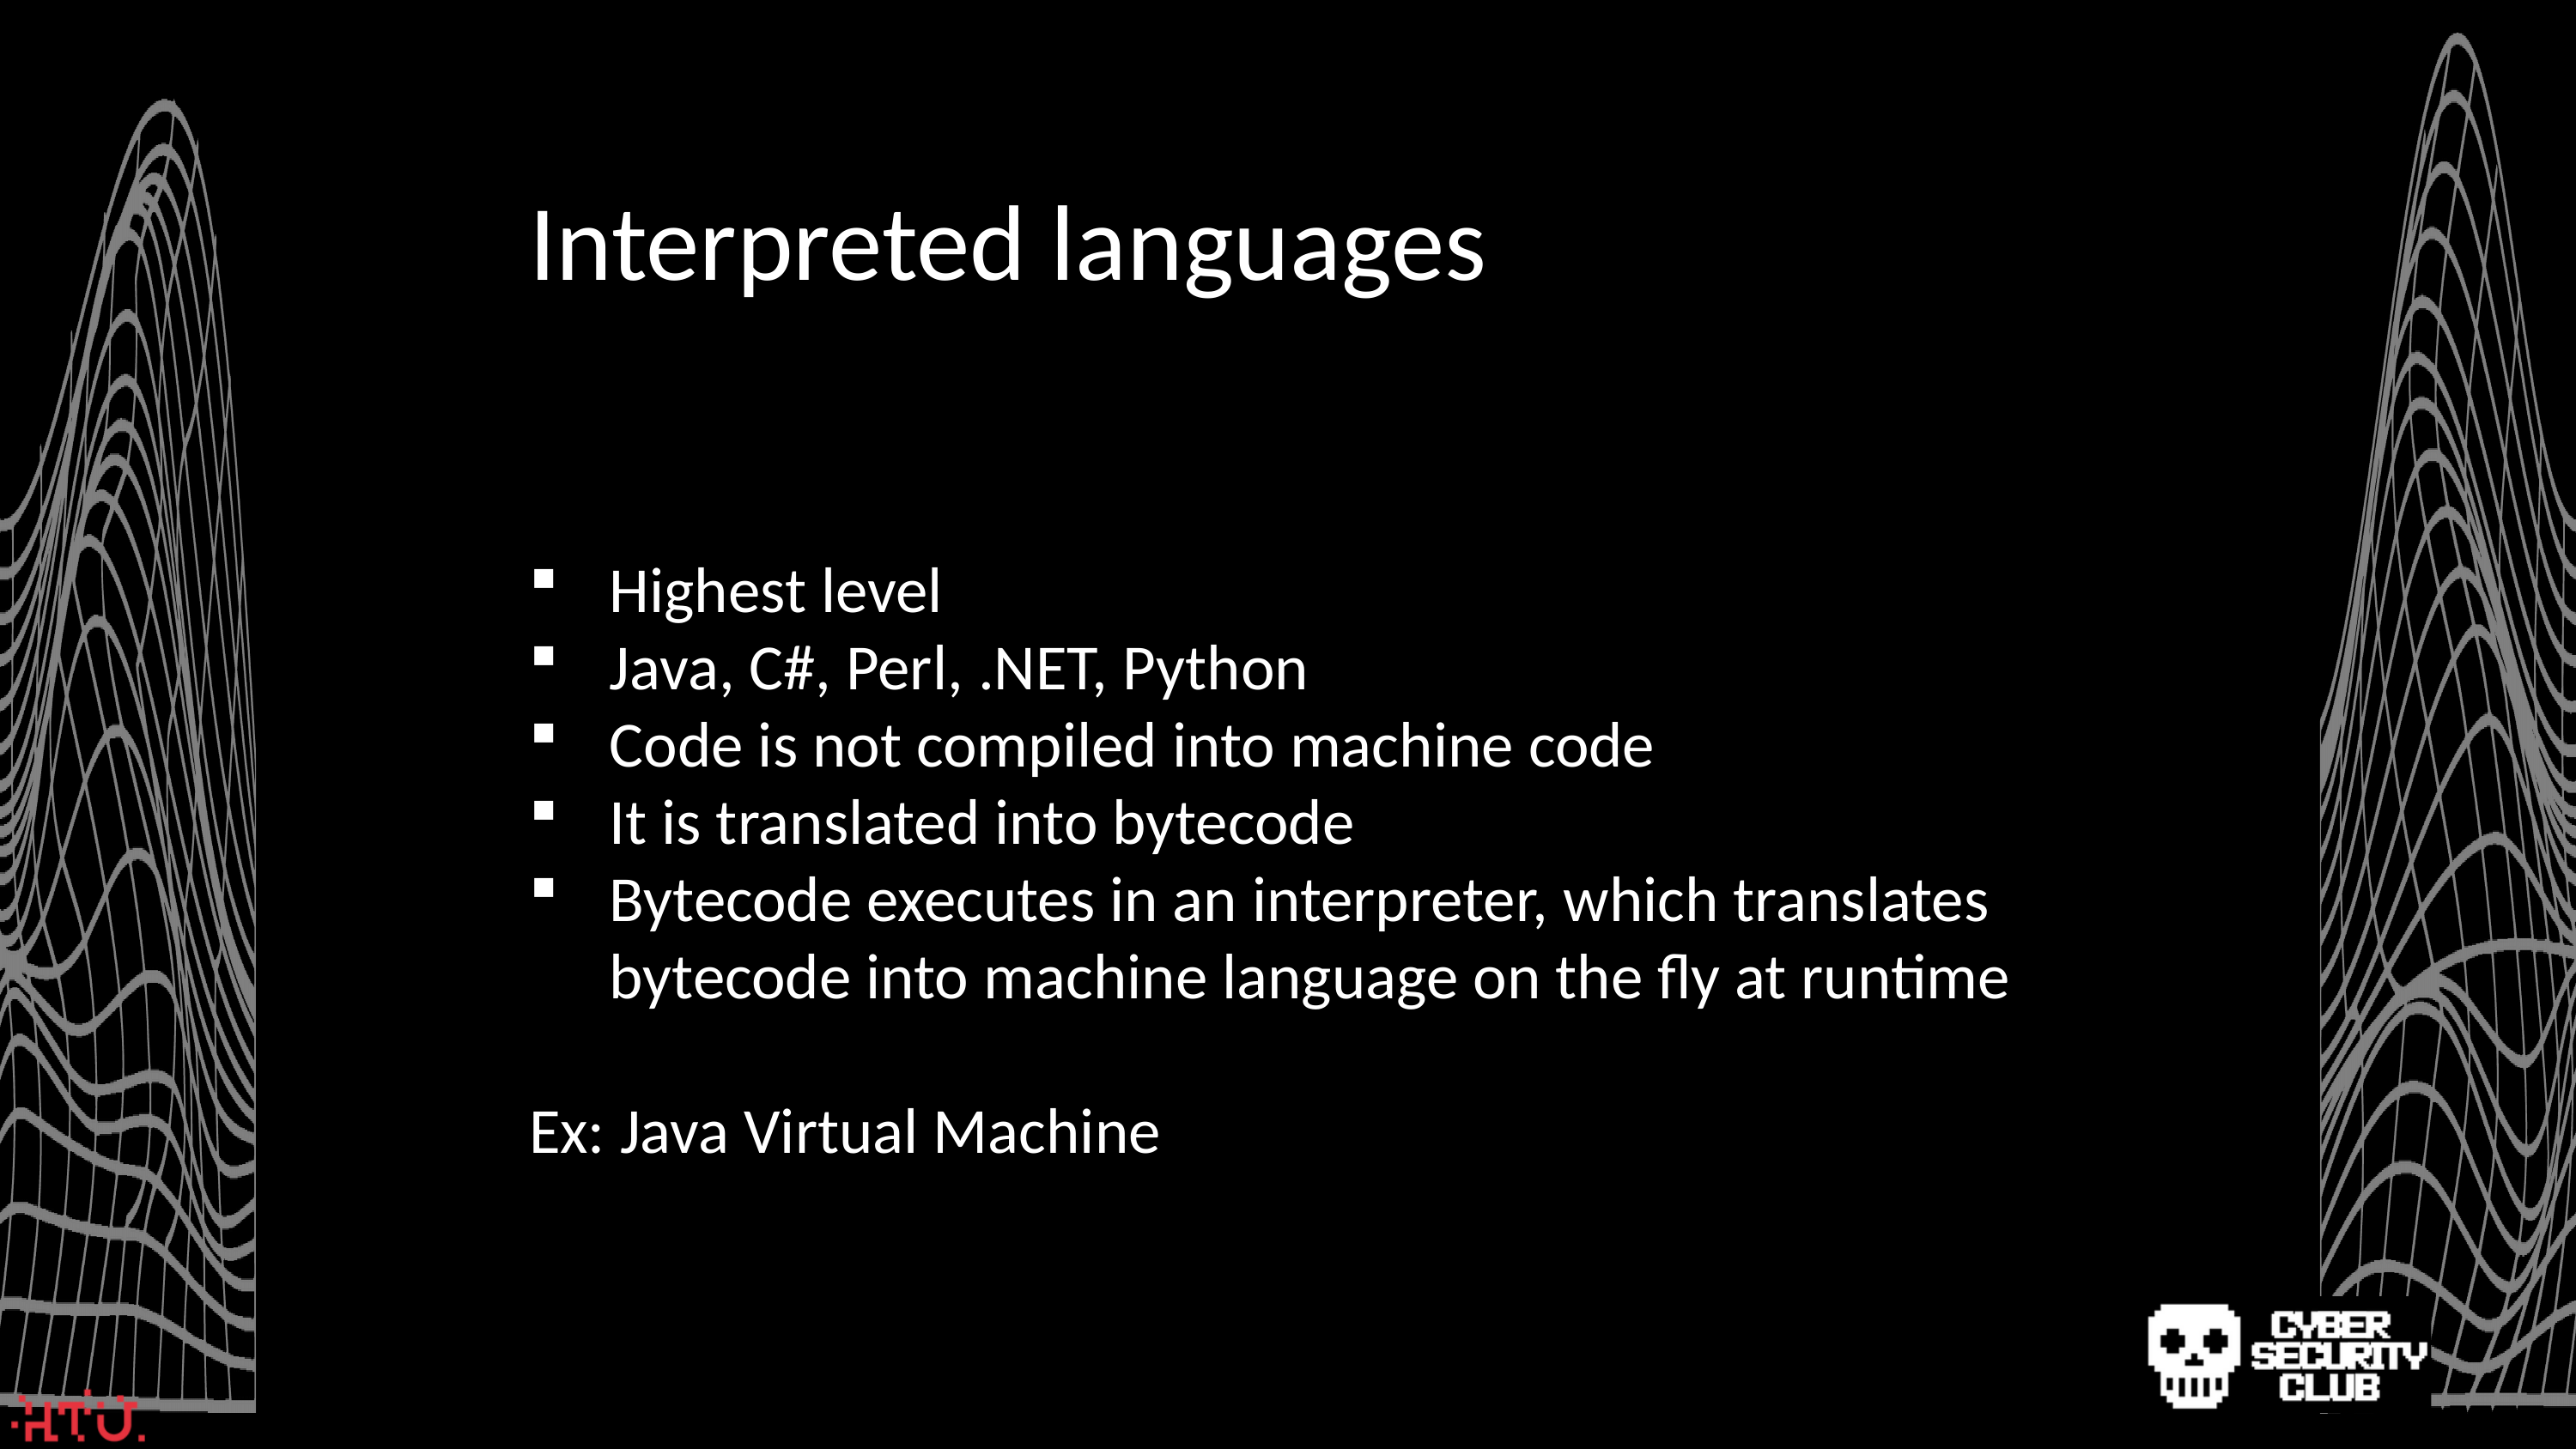

Interpreted languages

Highest level
Java, C#, Perl, .NET, Python
Code is not compiled into machine code
It is translated into bytecode
Bytecode executes in an interpreter, which translates bytecode into machine language on the fly at runtime

Ex: Java Virtual Machine